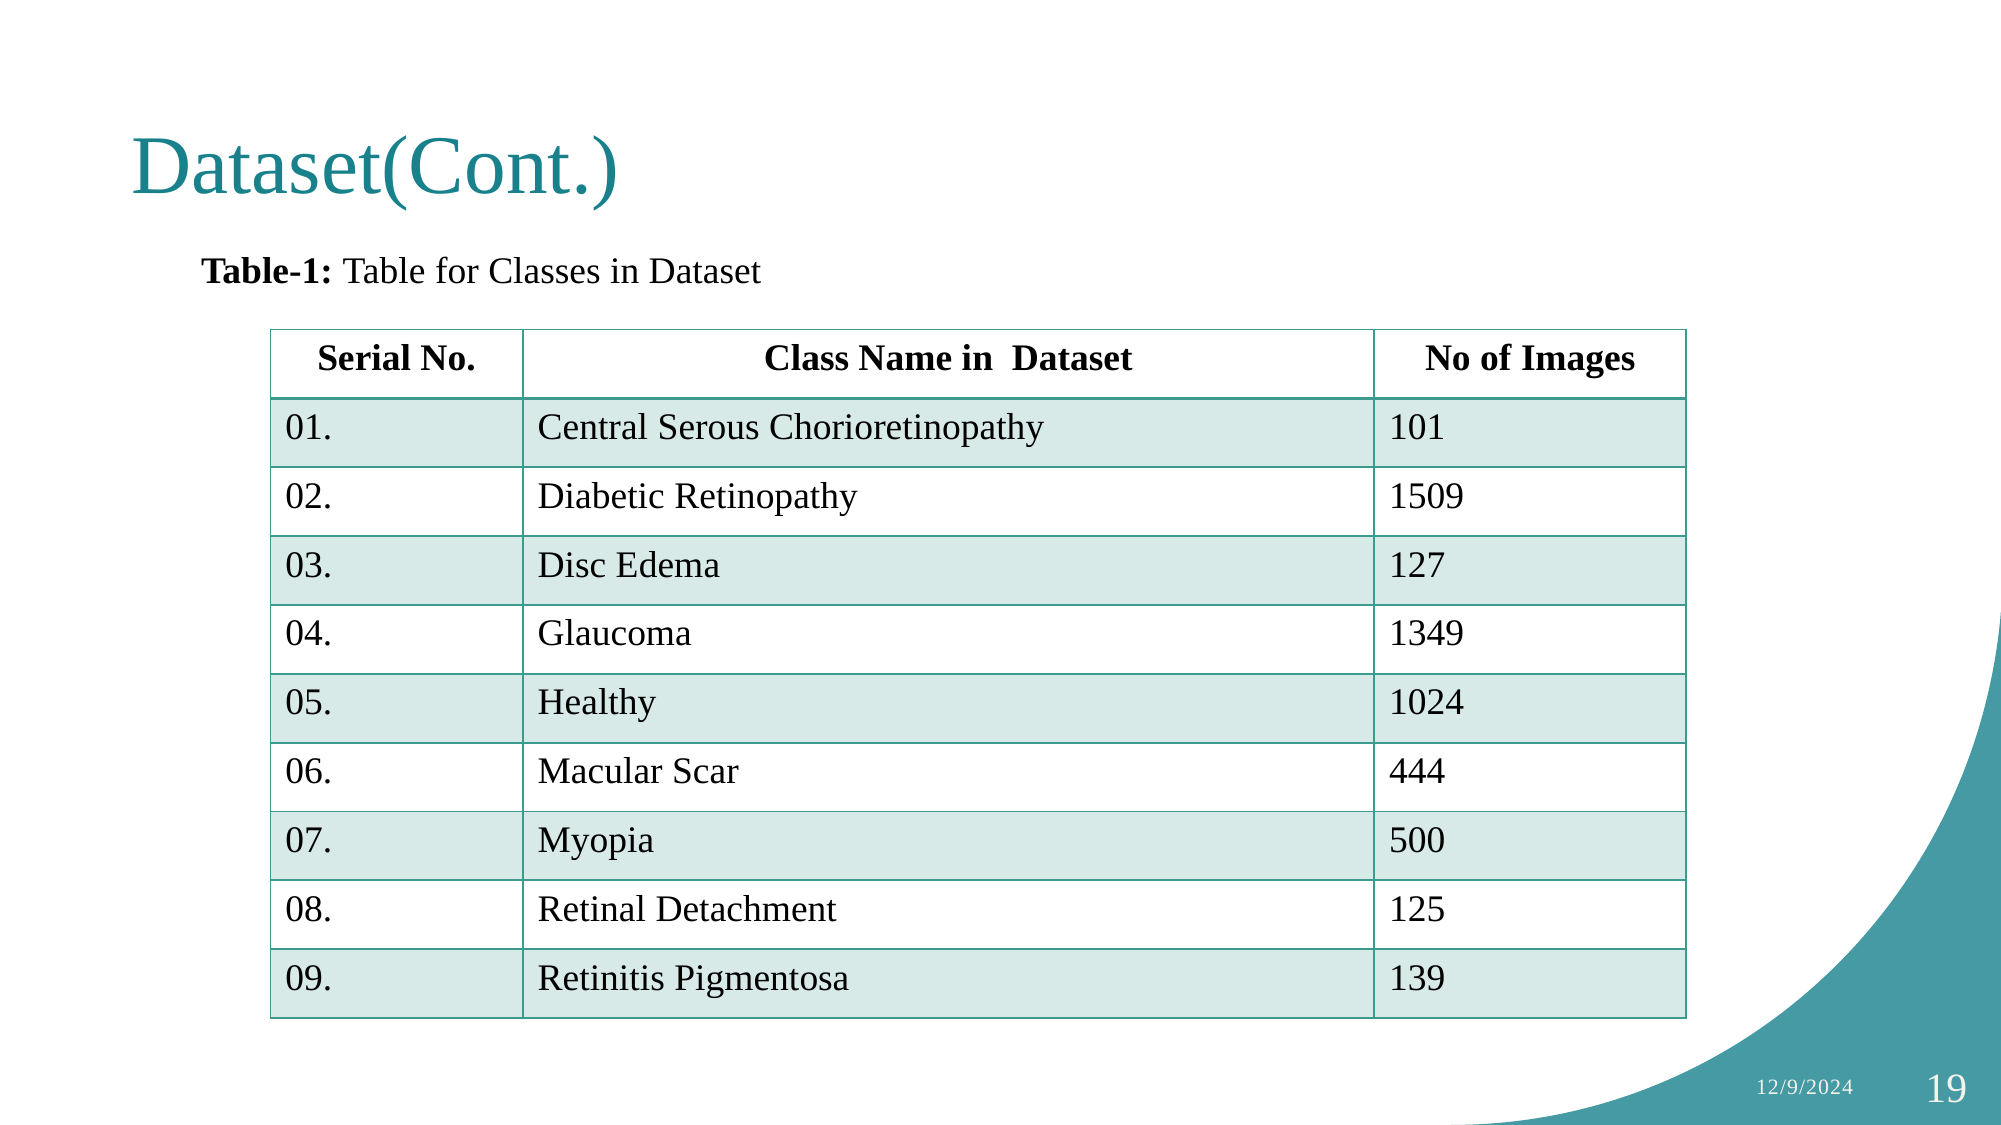

# Dataset(Cont.)
Table-1: Table for Classes in Dataset
| Serial No. | Class Name in Dataset | No of Images |
| --- | --- | --- |
| 01. | Central Serous Chorioretinopathy | 101 |
| 02. | Diabetic Retinopathy | 1509 |
| 03. | Disc Edema | 127 |
| 04. | Glaucoma | 1349 |
| 05. | Healthy | 1024 |
| 06. | Macular Scar | 444 |
| 07. | Myopia | 500 |
| 08. | Retinal Detachment | 125 |
| 09. | Retinitis Pigmentosa | 139 |
12/9/2024
19